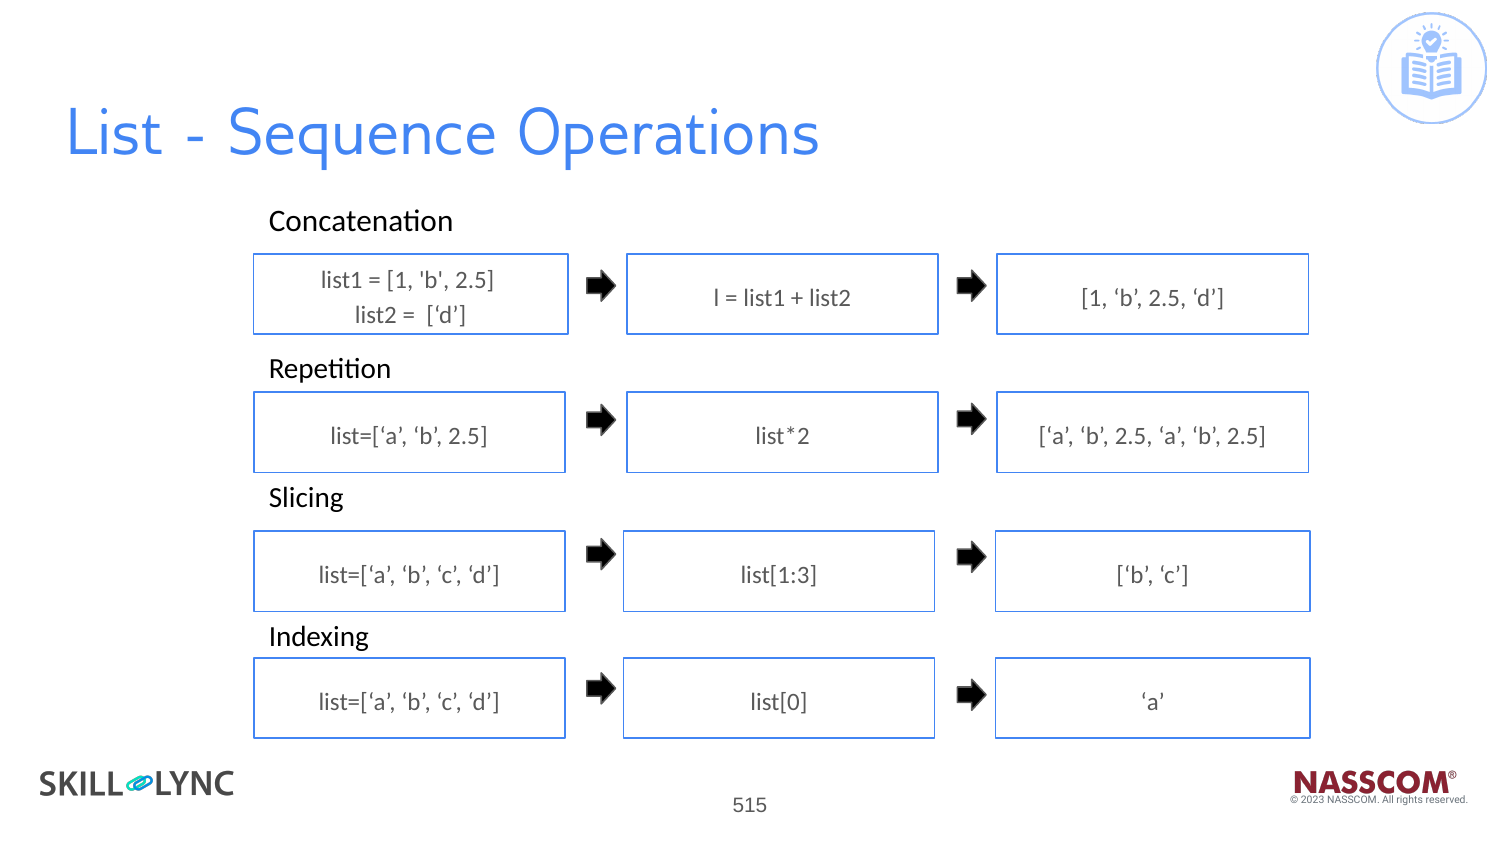

# List - Sequence Operations
Concatenation
list1 = [1, 'b', 2.5]
list2 =  [‘d’]
l = list1 + list2
[1, ‘b’, 2.5, ‘d’]
Repetition
list=[‘a’, ‘b’, 2.5]
list*2
[‘a’, ‘b’, 2.5, ‘a’, ‘b’, 2.5]
Slicing
list=[‘a’, ‘b’, ‘c’, ‘d’]
list[1:3]
[‘b’, ‘c’]
Indexing
list=[‘a’, ‘b’, ‘c’, ‘d’]
list[0]
‘a’

515